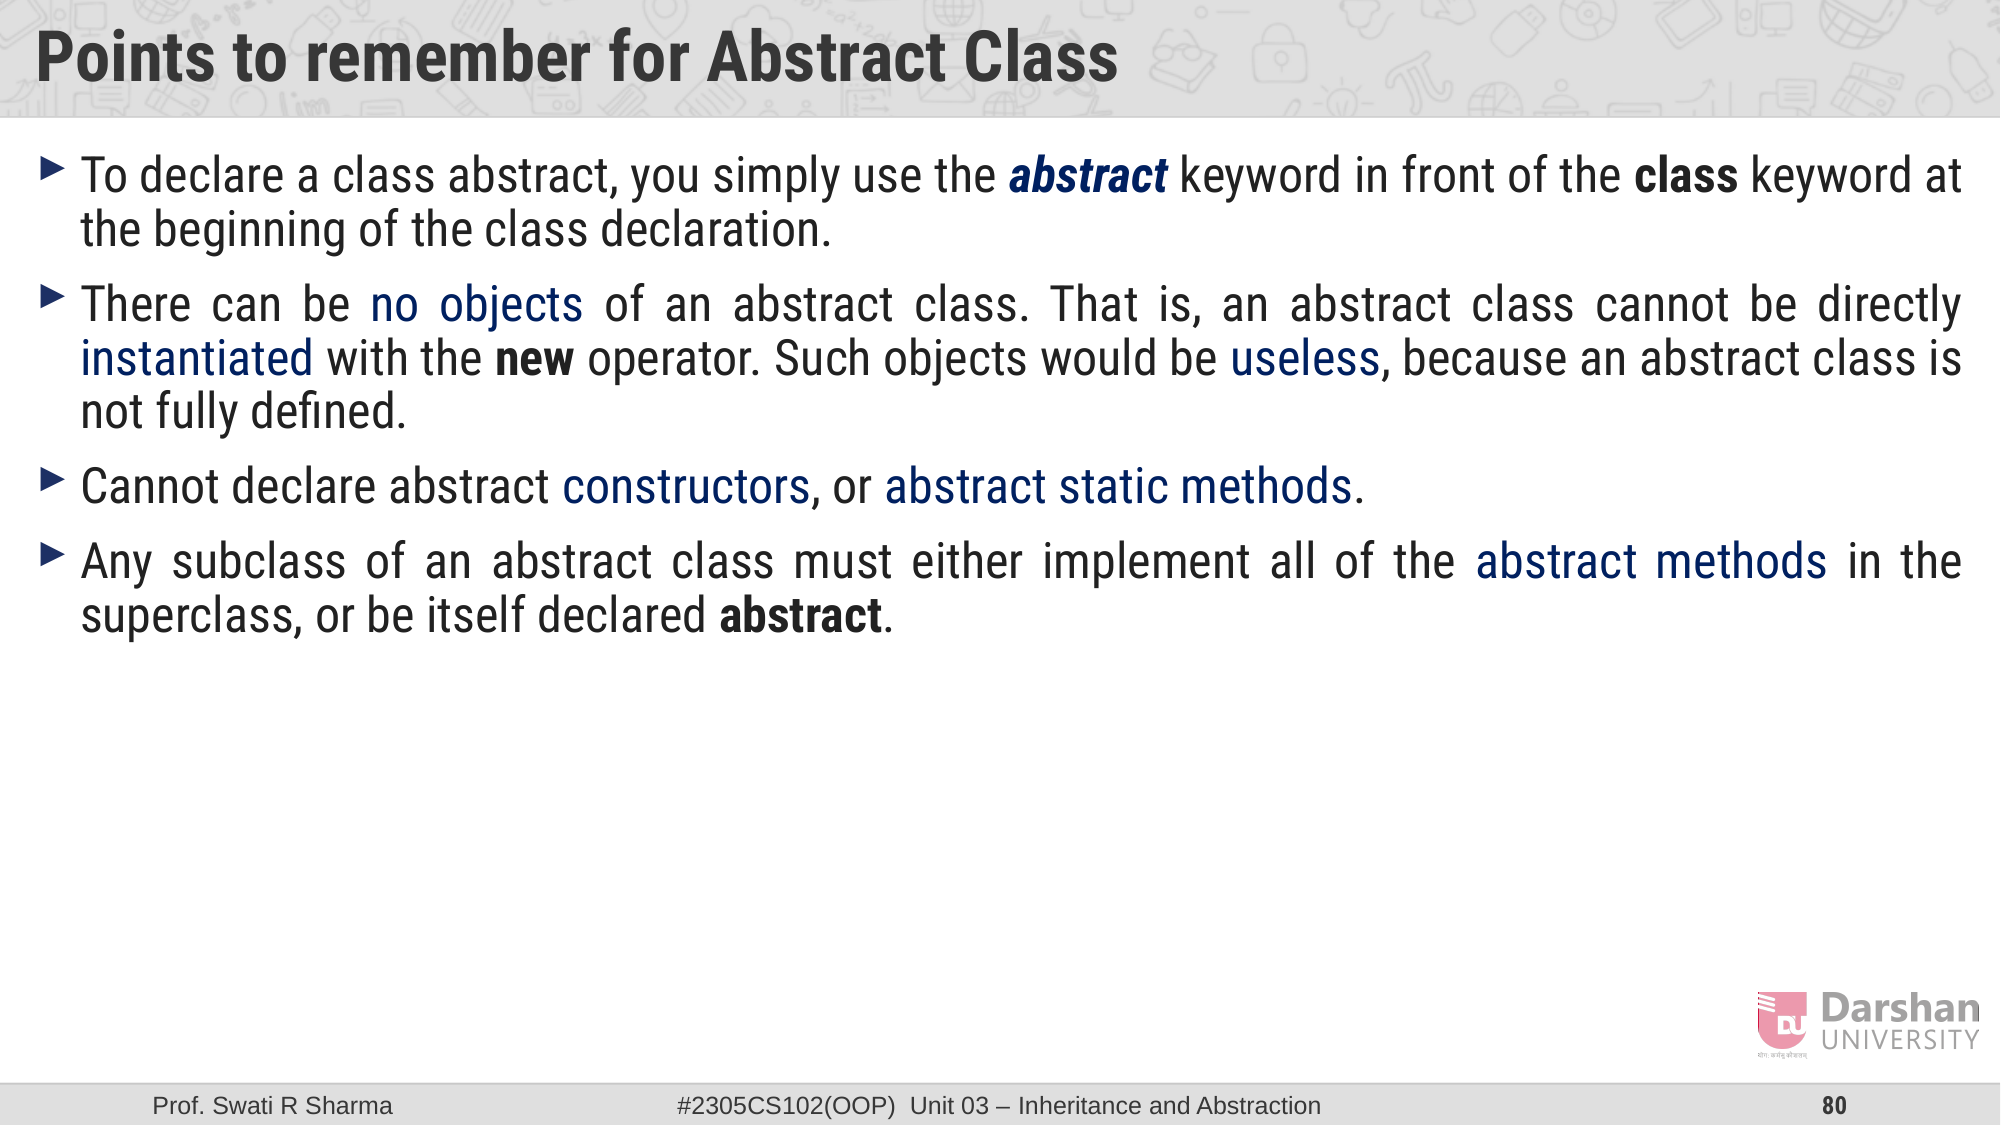

# Points to remember for Abstract Class
To declare a class abstract, you simply use the abstract keyword in front of the class keyword at the beginning of the class declaration.
There can be no objects of an abstract class. That is, an abstract class cannot be directly instantiated with the new operator. Such objects would be useless, because an abstract class is not fully defined.
Cannot declare abstract constructors, or abstract static methods.
Any subclass of an abstract class must either implement all of the abstract methods in the superclass, or be itself declared abstract.